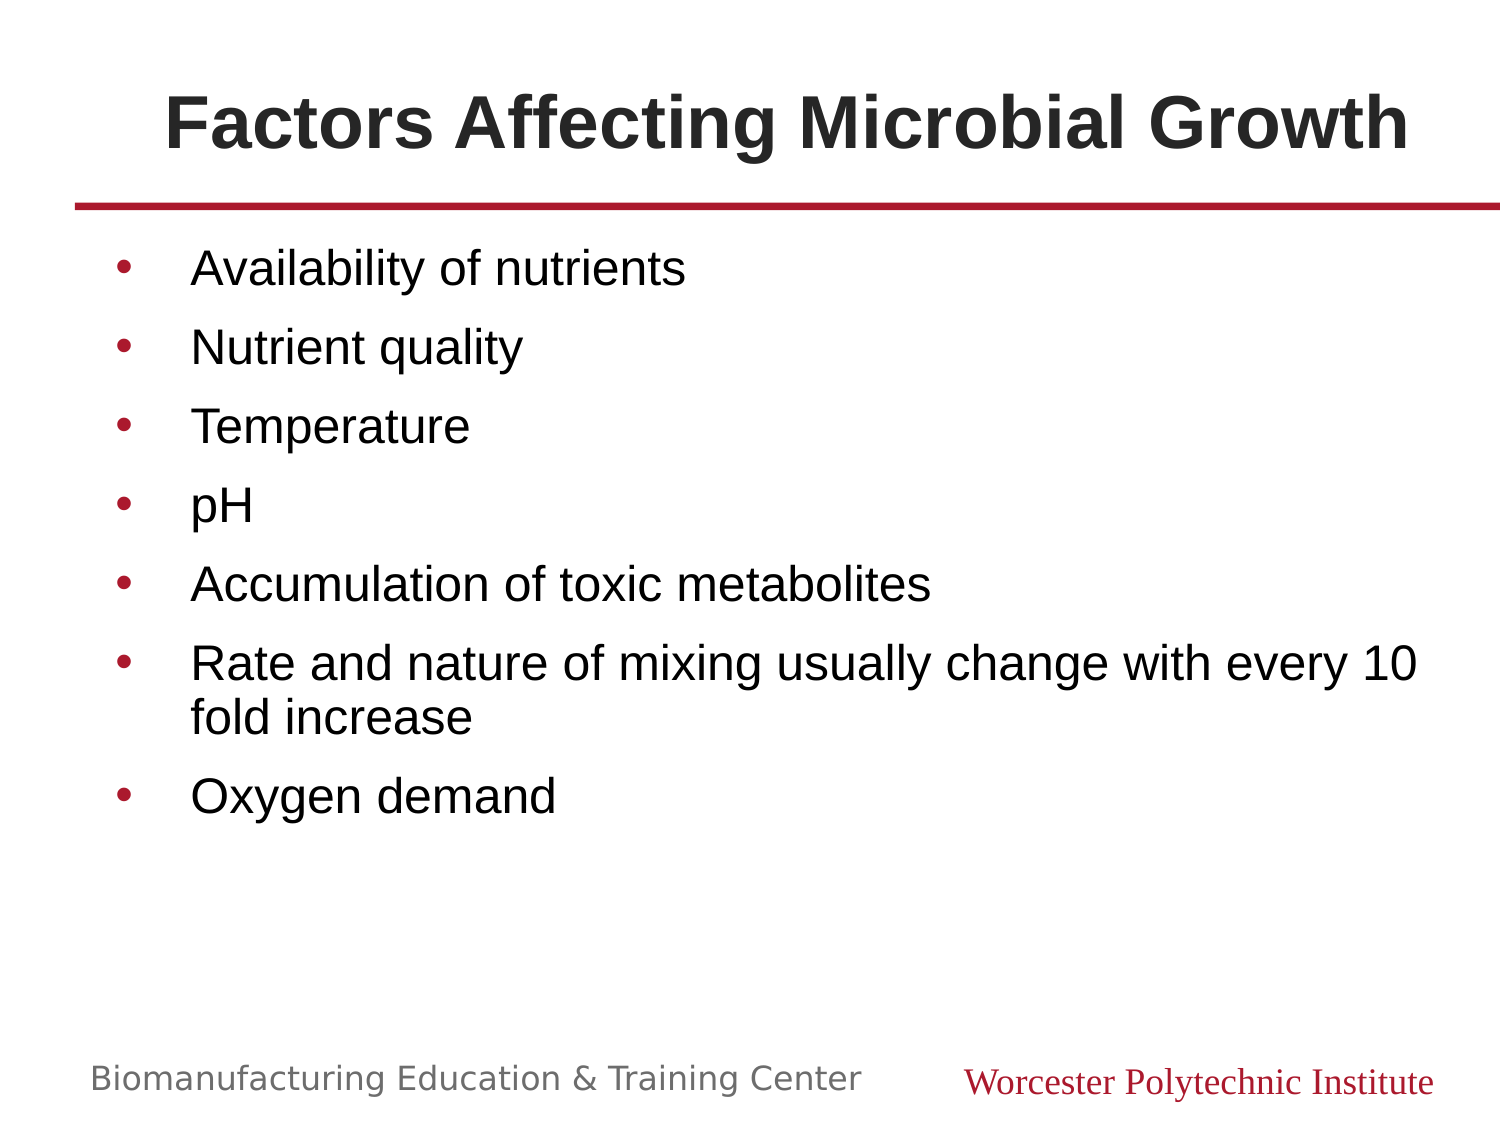

Factors Affecting Microbial Growth

Availability of nutrients
Nutrient quality
Temperature
pH
Accumulation of toxic metabolites
Rate and nature of mixing usually change with every 10 fold increase
Oxygen demand
Biomanufacturing Education & Training Center